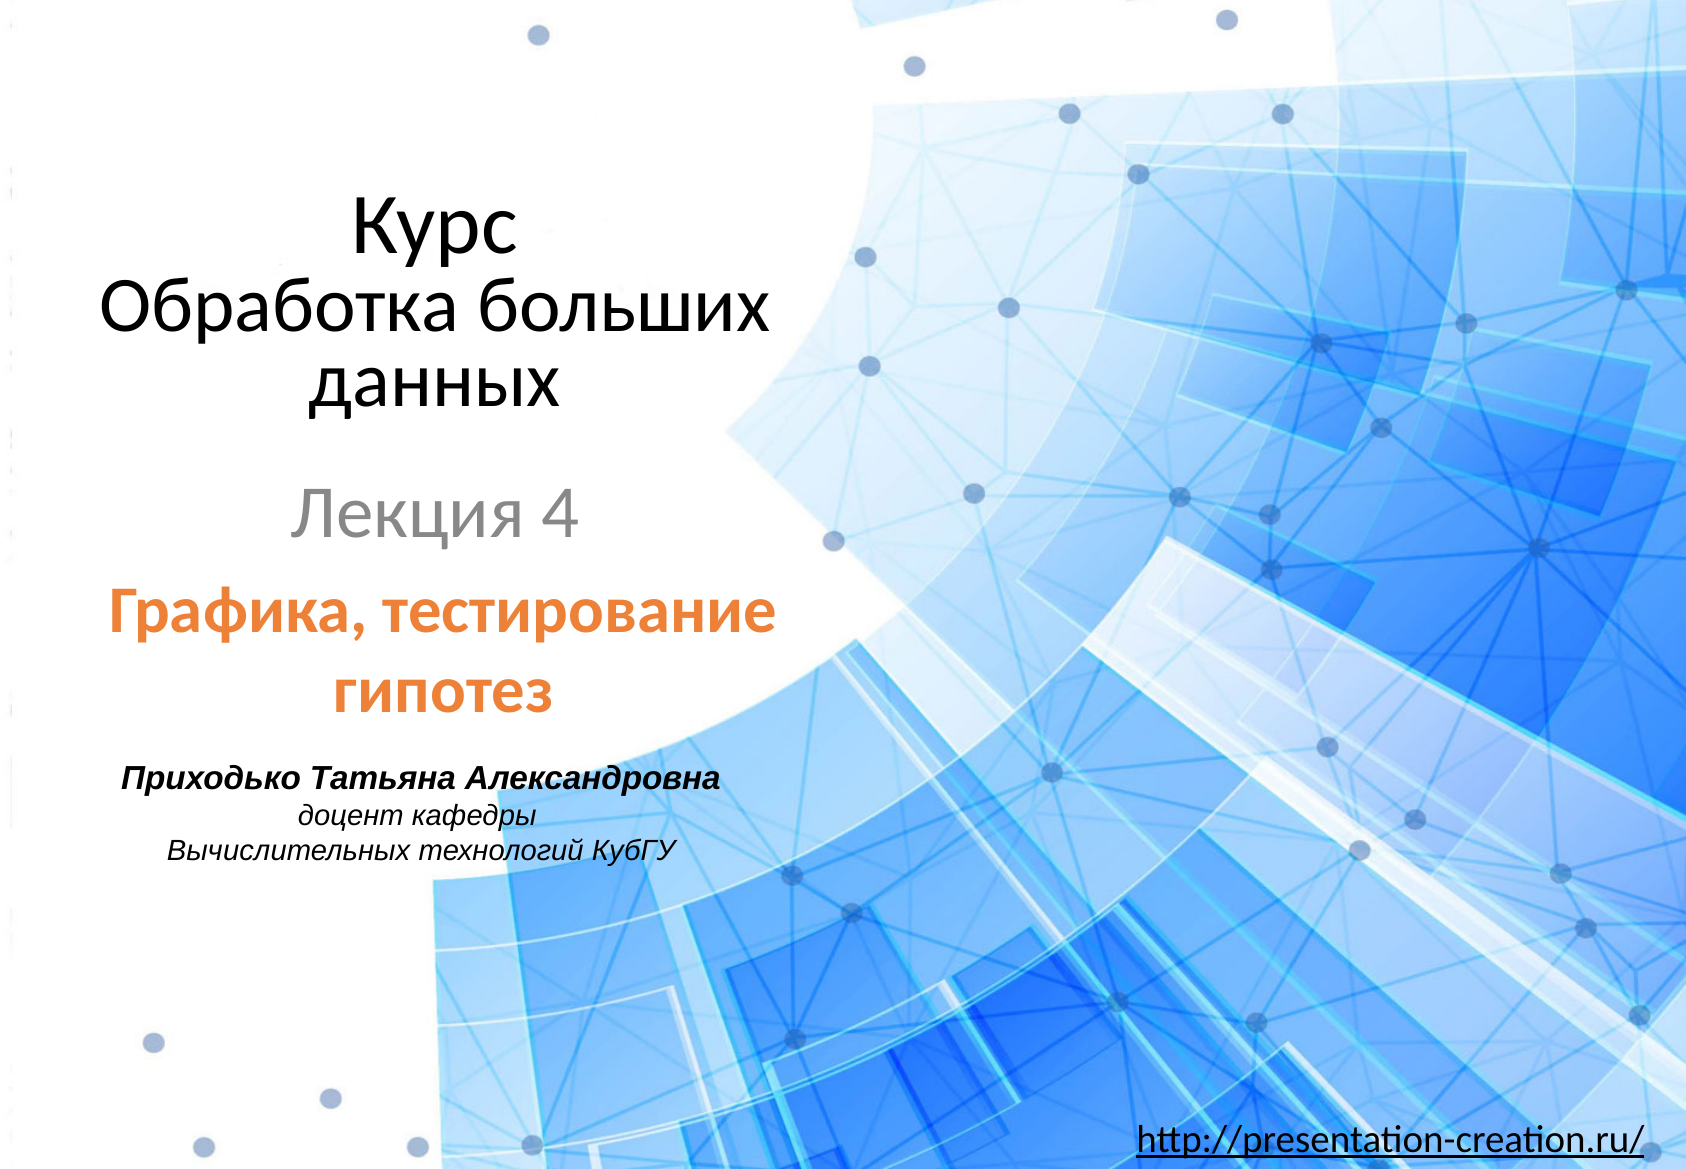

# Курс Обработка больших данных
Лекция 4
Графика, тестирование гипотез
Приходько Татьяна Александровна
доцент кафедры
Вычислительных технологий КубГУ